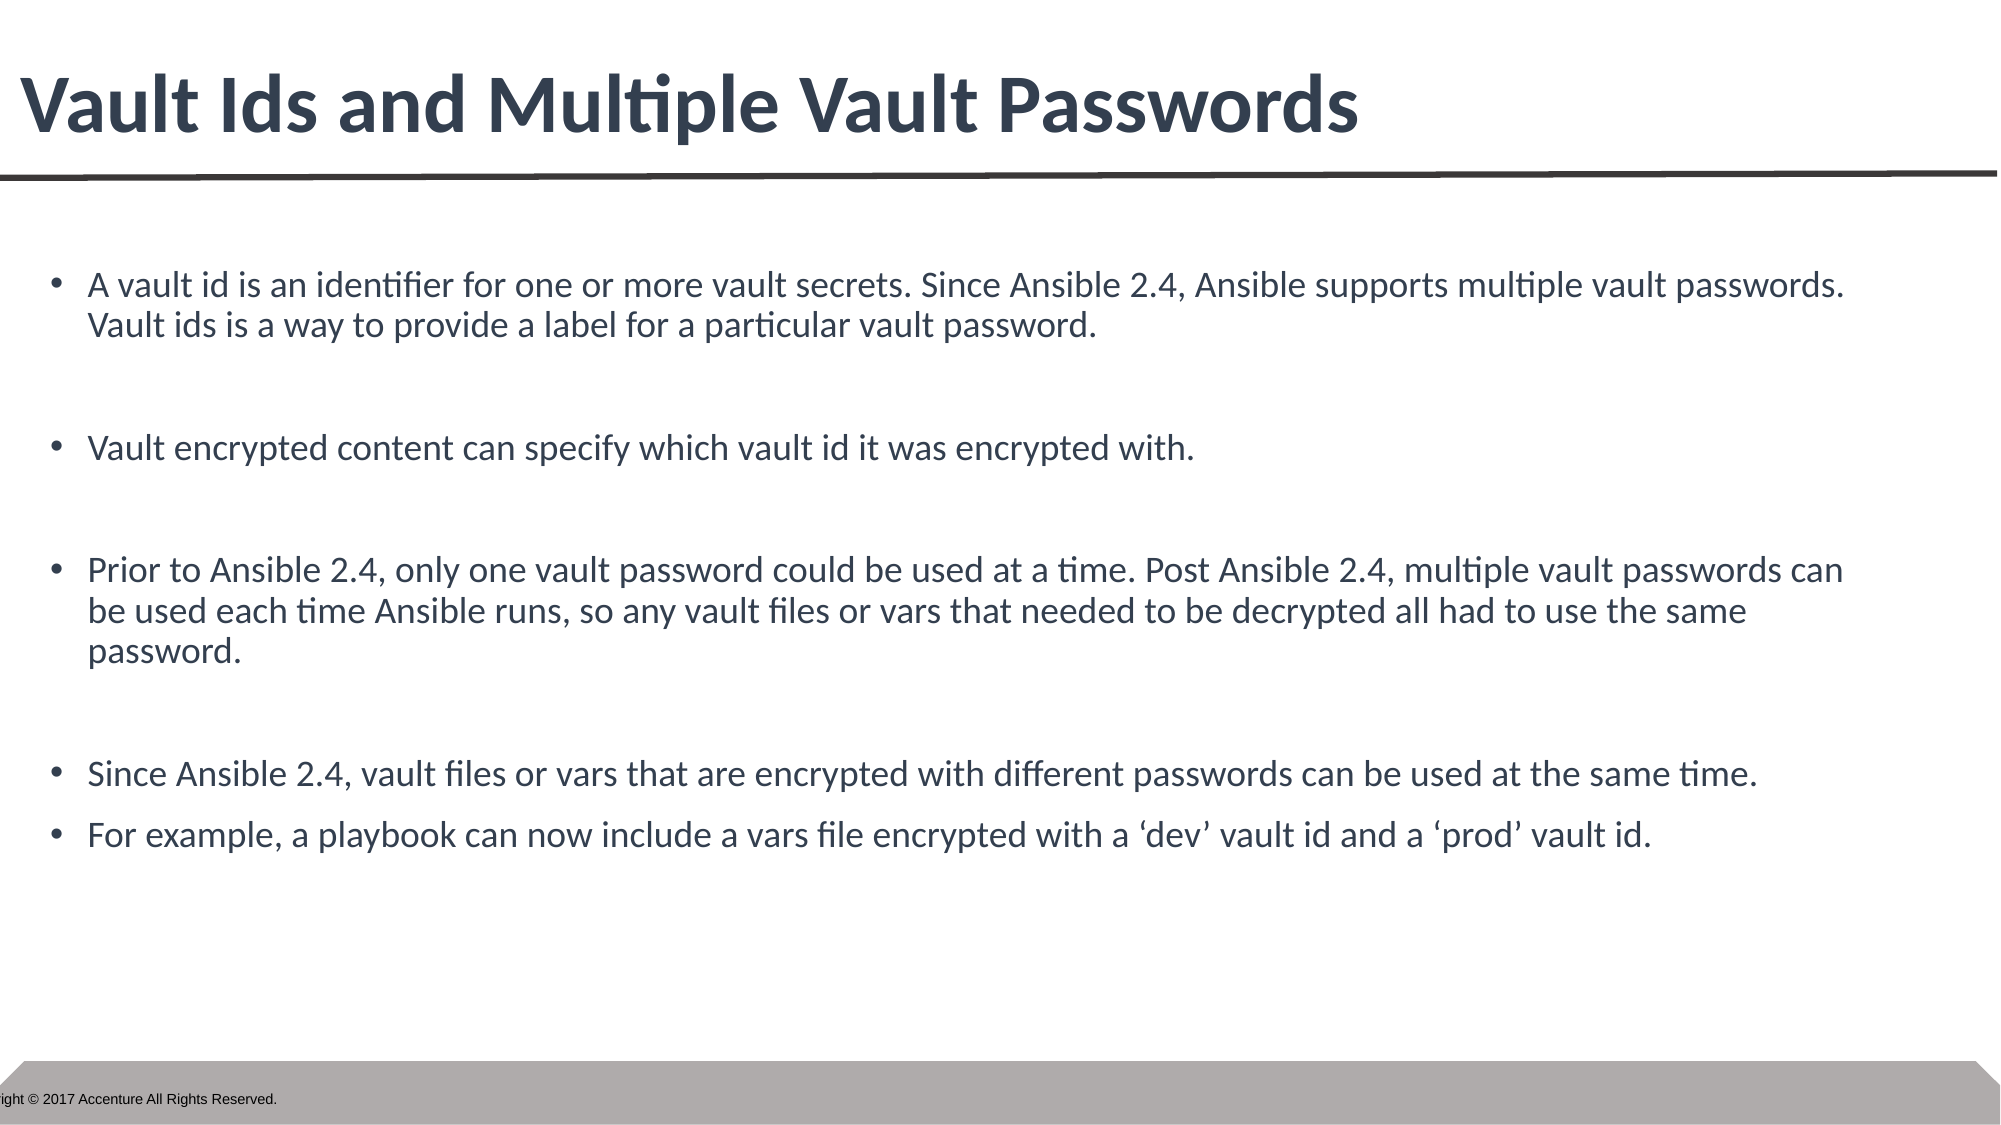

# Vault Ids and Multiple Vault Passwords

A vault id is an identifier for one or more vault secrets. Since Ansible 2.4, Ansible supports multiple vault passwords. Vault ids is a way to provide a label for a particular vault password.

Vault encrypted content can specify which vault id it was encrypted with.

Prior to Ansible 2.4, only one vault password could be used at a time. Post Ansible 2.4, multiple vault passwords can be used each time Ansible runs, so any vault files or vars that needed to be decrypted all had to use the same password.

Since Ansible 2.4, vault files or vars that are encrypted with different passwords can be used at the same time.
For example, a playbook can now include a vars file encrypted with a ‘dev’ vault id and a ‘prod’ vault id.